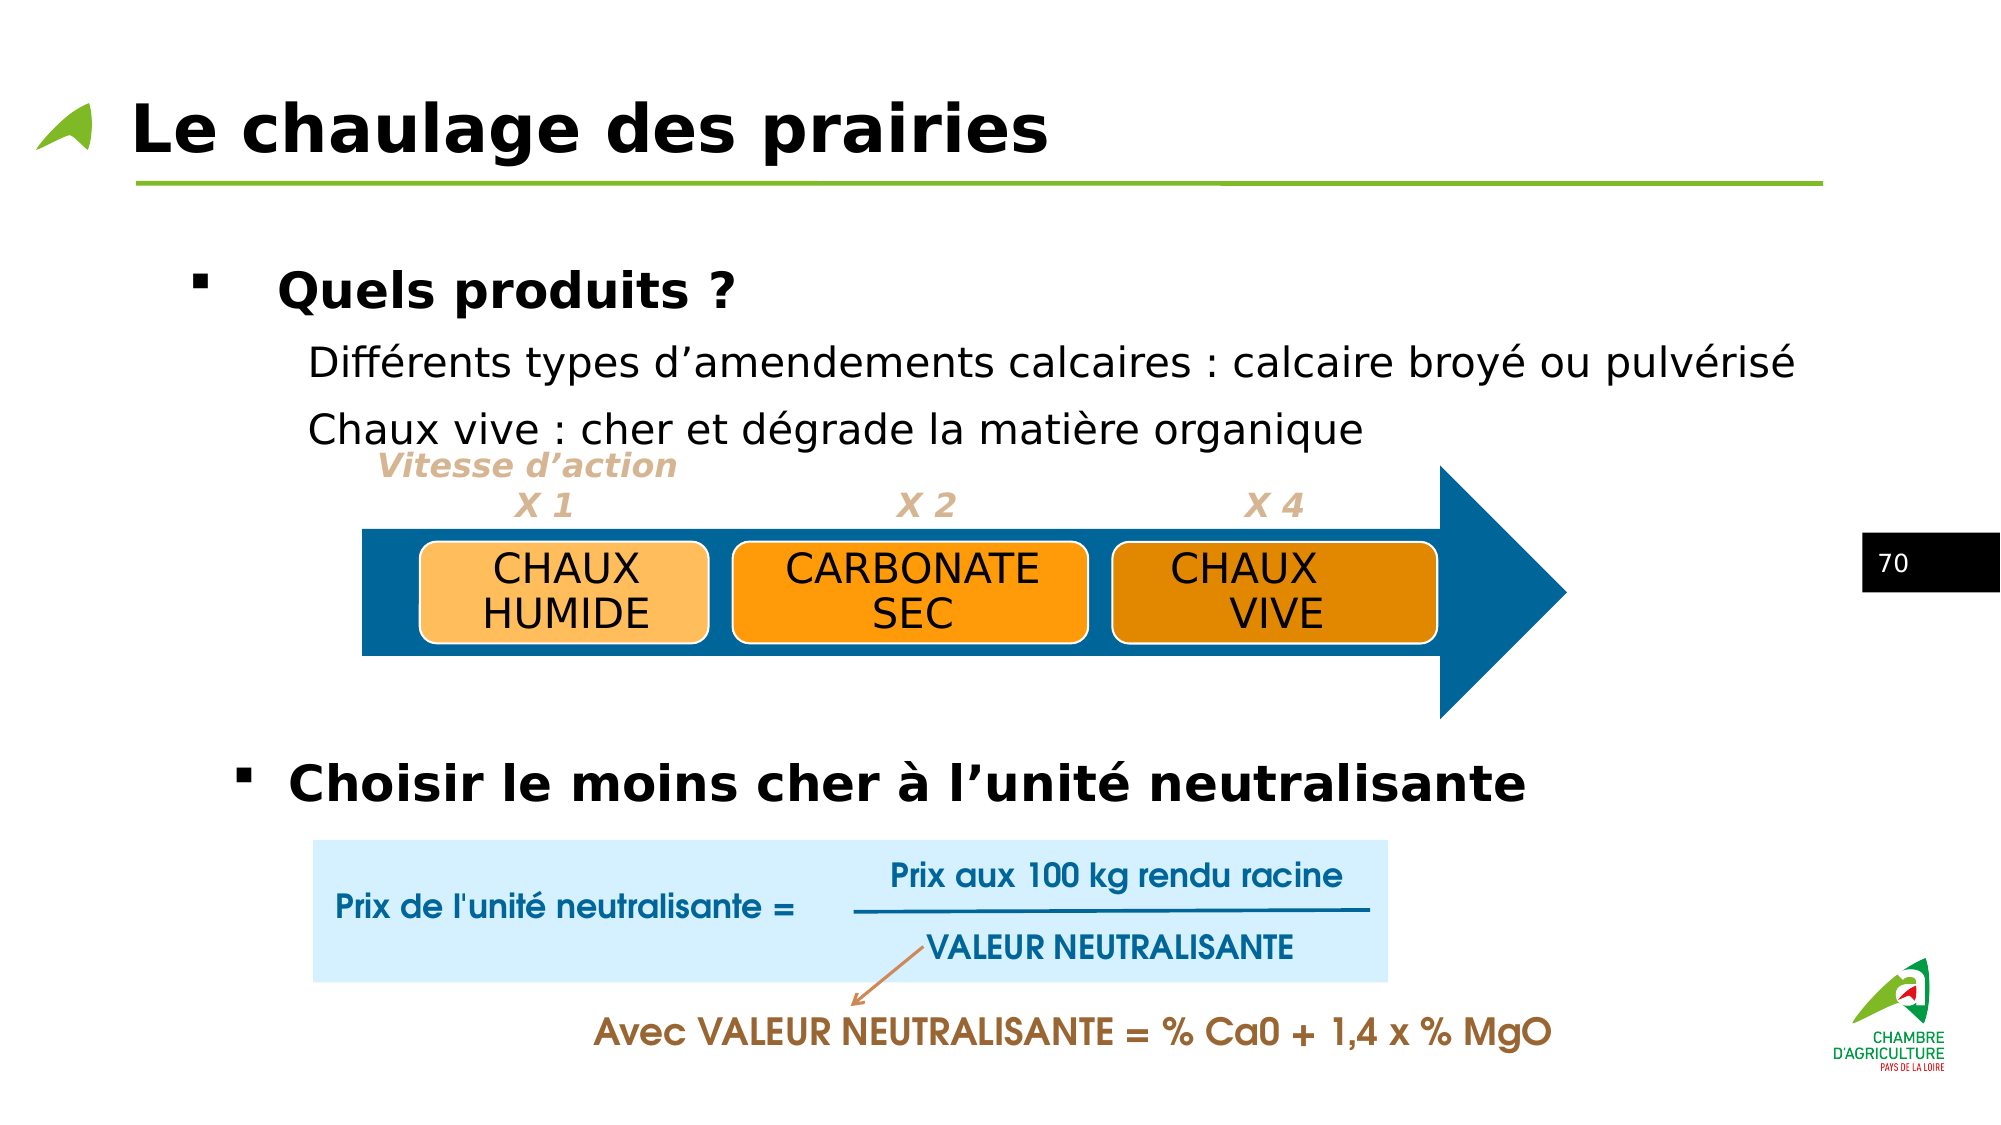

Le chaulage des prairies
Quels produits ?
Différents types d’amendements calcaires : calcaire broyé ou pulvérisé
Chaux vive : cher et dégrade la matière organique

Choisir le moins cher à l’unité neutralisante

Vitesse d’action
            X 1                            X 2                         X 4
CHAUX HUMIDE
CARBONATE SEC
CHAUX      VIVE
70

Prix aux 100 kg rendu racine
Prix de l'unité neutralisante =

VALEUR NEUTRALISANTE
Avec VALEUR NEUTRALISANTE = % Ca0 + 1,4 x % MgO